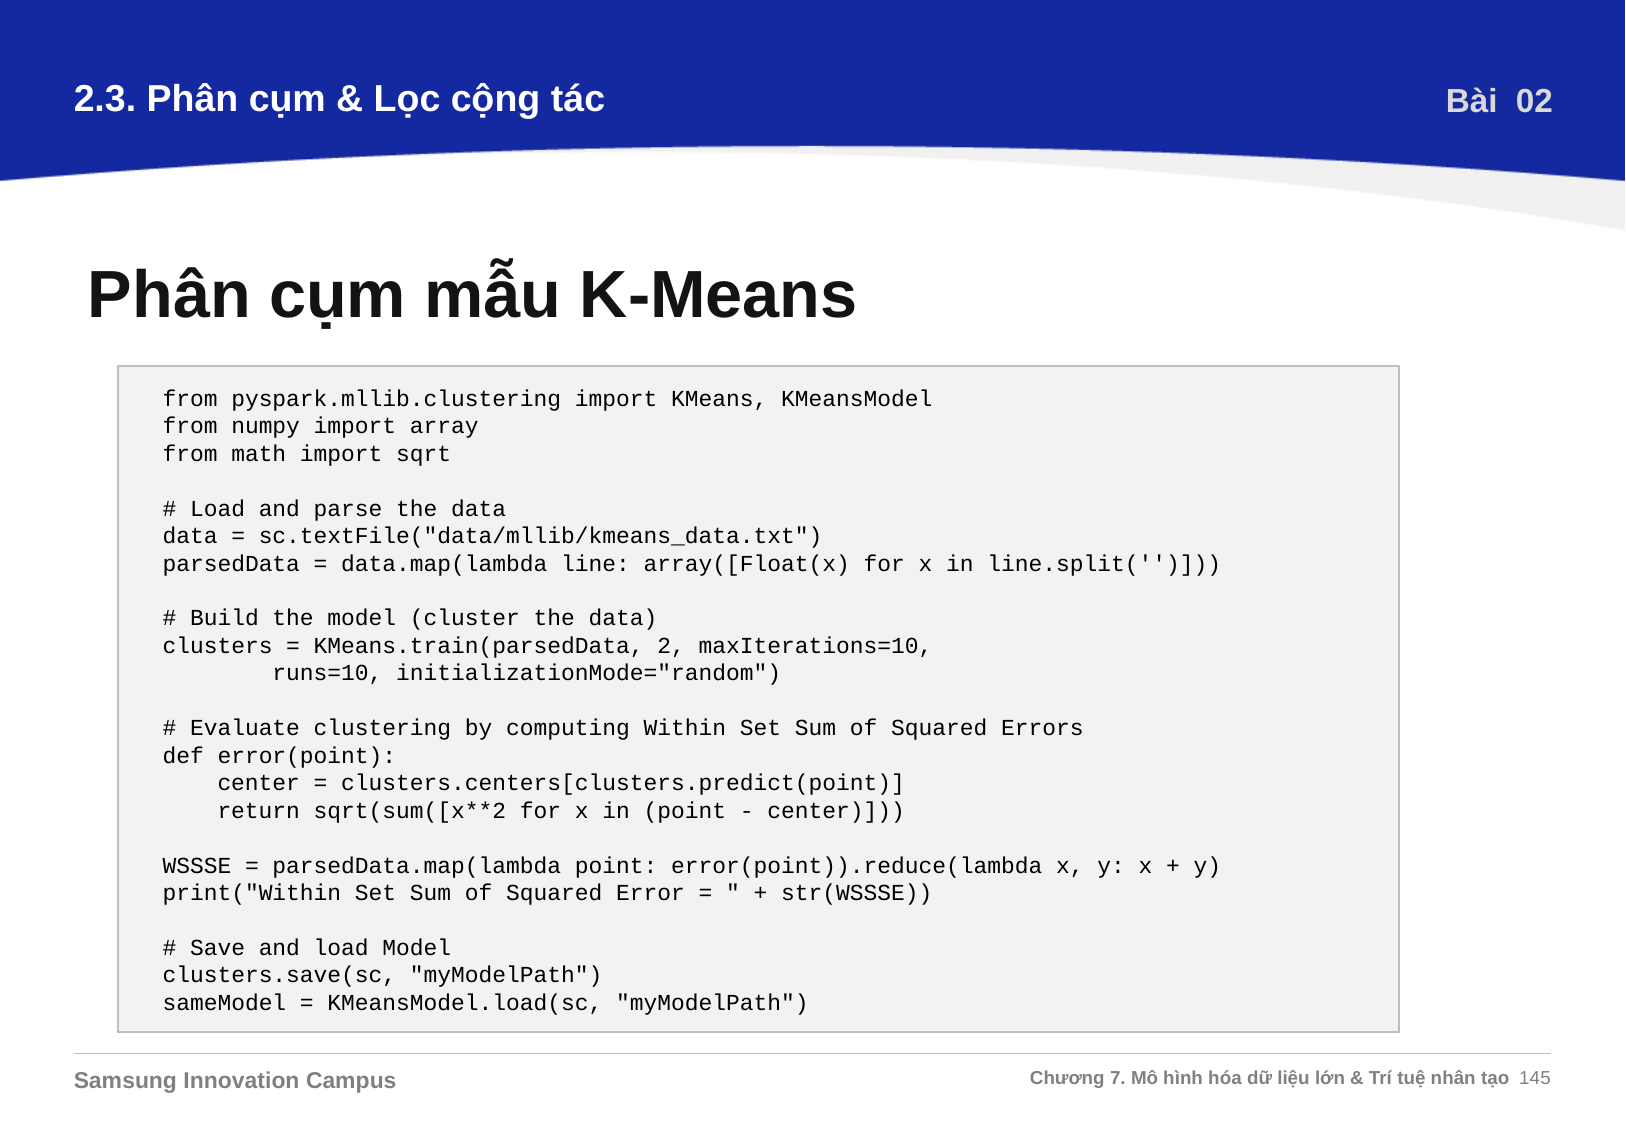

2.3. Phân cụm & Lọc cộng tác
Bài  02
Phân cụm mẫu K-Means
from pyspark.mllib.clustering import KMeans, KMeansModel
from numpy import array
from math import sqrt

# Load and parse the data
data = sc.textFile("data/mllib/kmeans_data.txt")
parsedData = data.map(lambda line: array([Float(x) for x in line.split('')]))

# Build the model (cluster the data)
clusters = KMeans.train(parsedData, 2, maxIterations=10,
        runs=10, initializationMode="random")

# Evaluate clustering by computing Within Set Sum of Squared Errors
def error(point):
    center = clusters.centers[clusters.predict(point)]
    return sqrt(sum([x**2 for x in (point - center)]))

WSSSE = parsedData.map(lambda point: error(point)).reduce(lambda x, y: x + y)
print("Within Set Sum of Squared Error = " + str(WSSSE))

# Save and load Model
clusters.save(sc, "myModelPath")
sameModel = KMeansModel.load(sc, "myModelPath")